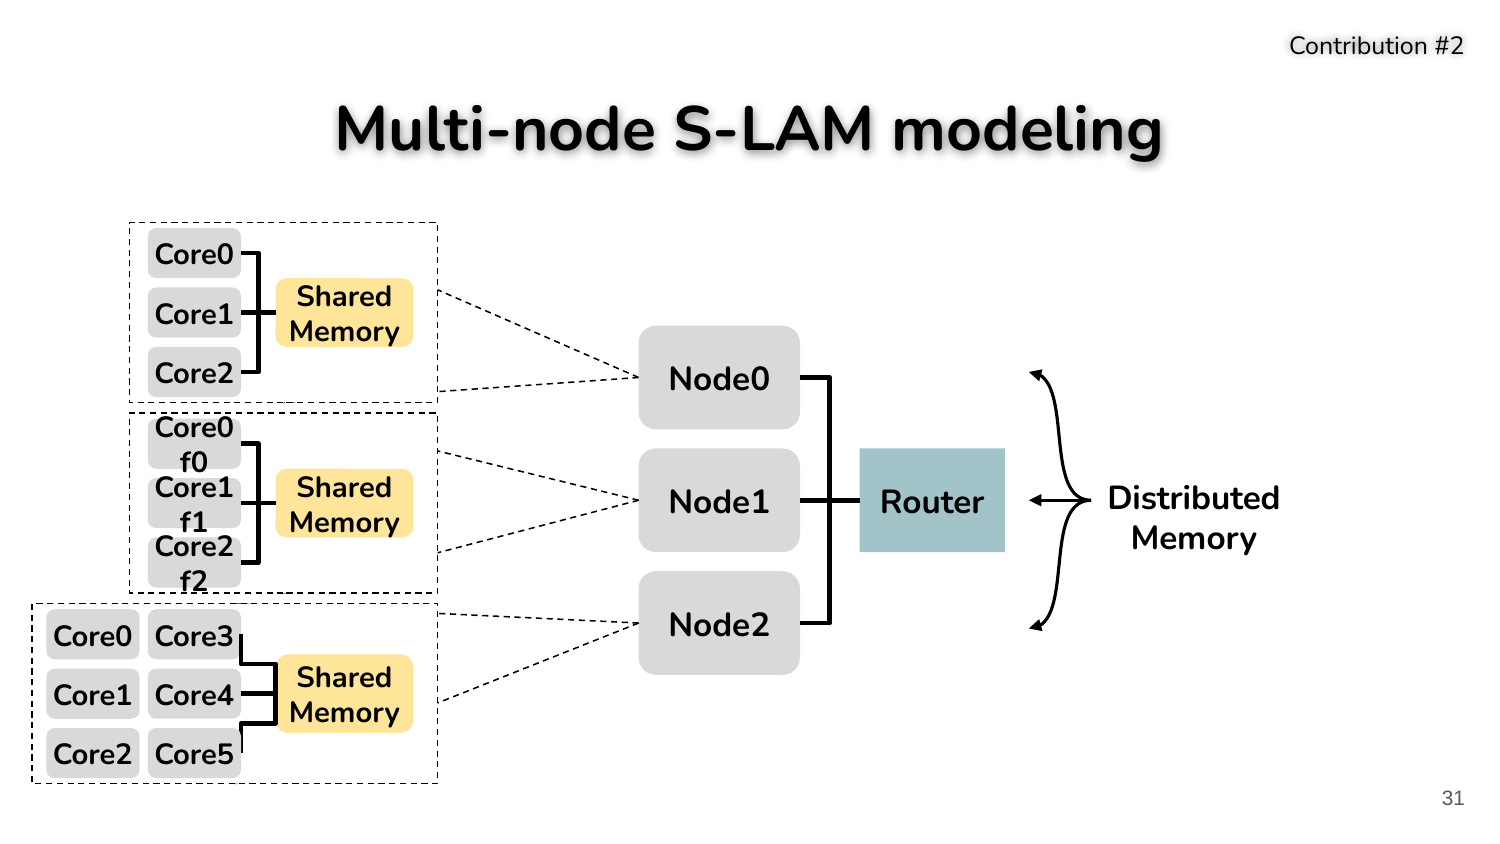

Contribution #2
# Multi-node S-LAM modeling

Core0
Shared Memory
Core1
Core2
Node0

Router
Distributed Memory

Core0 f0
Shared Memory
Core1 f1
Core2 f2
Node1
Node2

Core3
Core0
Shared Memory
Core4
Core1
Core5
Core2
31